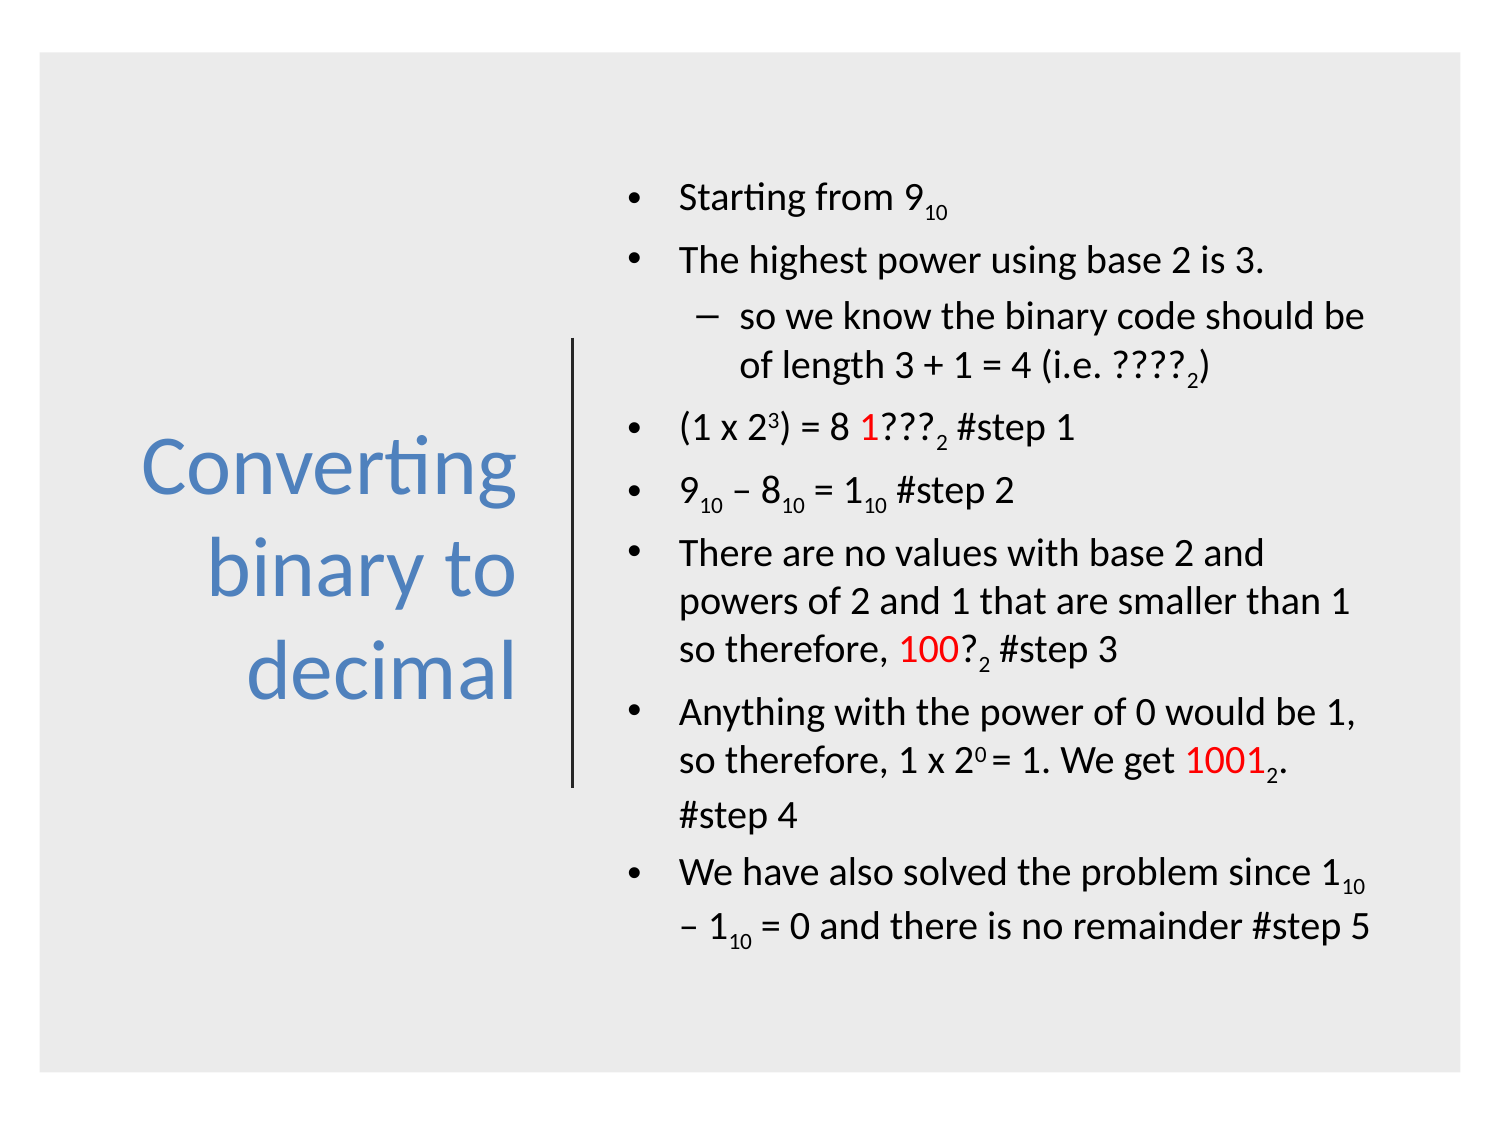

# Converting binary to decimal
Starting from 910
The highest power using base 2 is 3.
so we know the binary code should be of length 3 + 1 = 4 (i.e. ????2)
(1 x 23) = 8 1???2 #step 1
910 – 810 = 110 #step 2
There are no values with base 2 and powers of 2 and 1 that are smaller than 1 so therefore, 100?2 #step 3
Anything with the power of 0 would be 1, so therefore, 1 x 20 = 1. We get 10012. #step 4
We have also solved the problem since 110 – 110 = 0 and there is no remainder #step 5